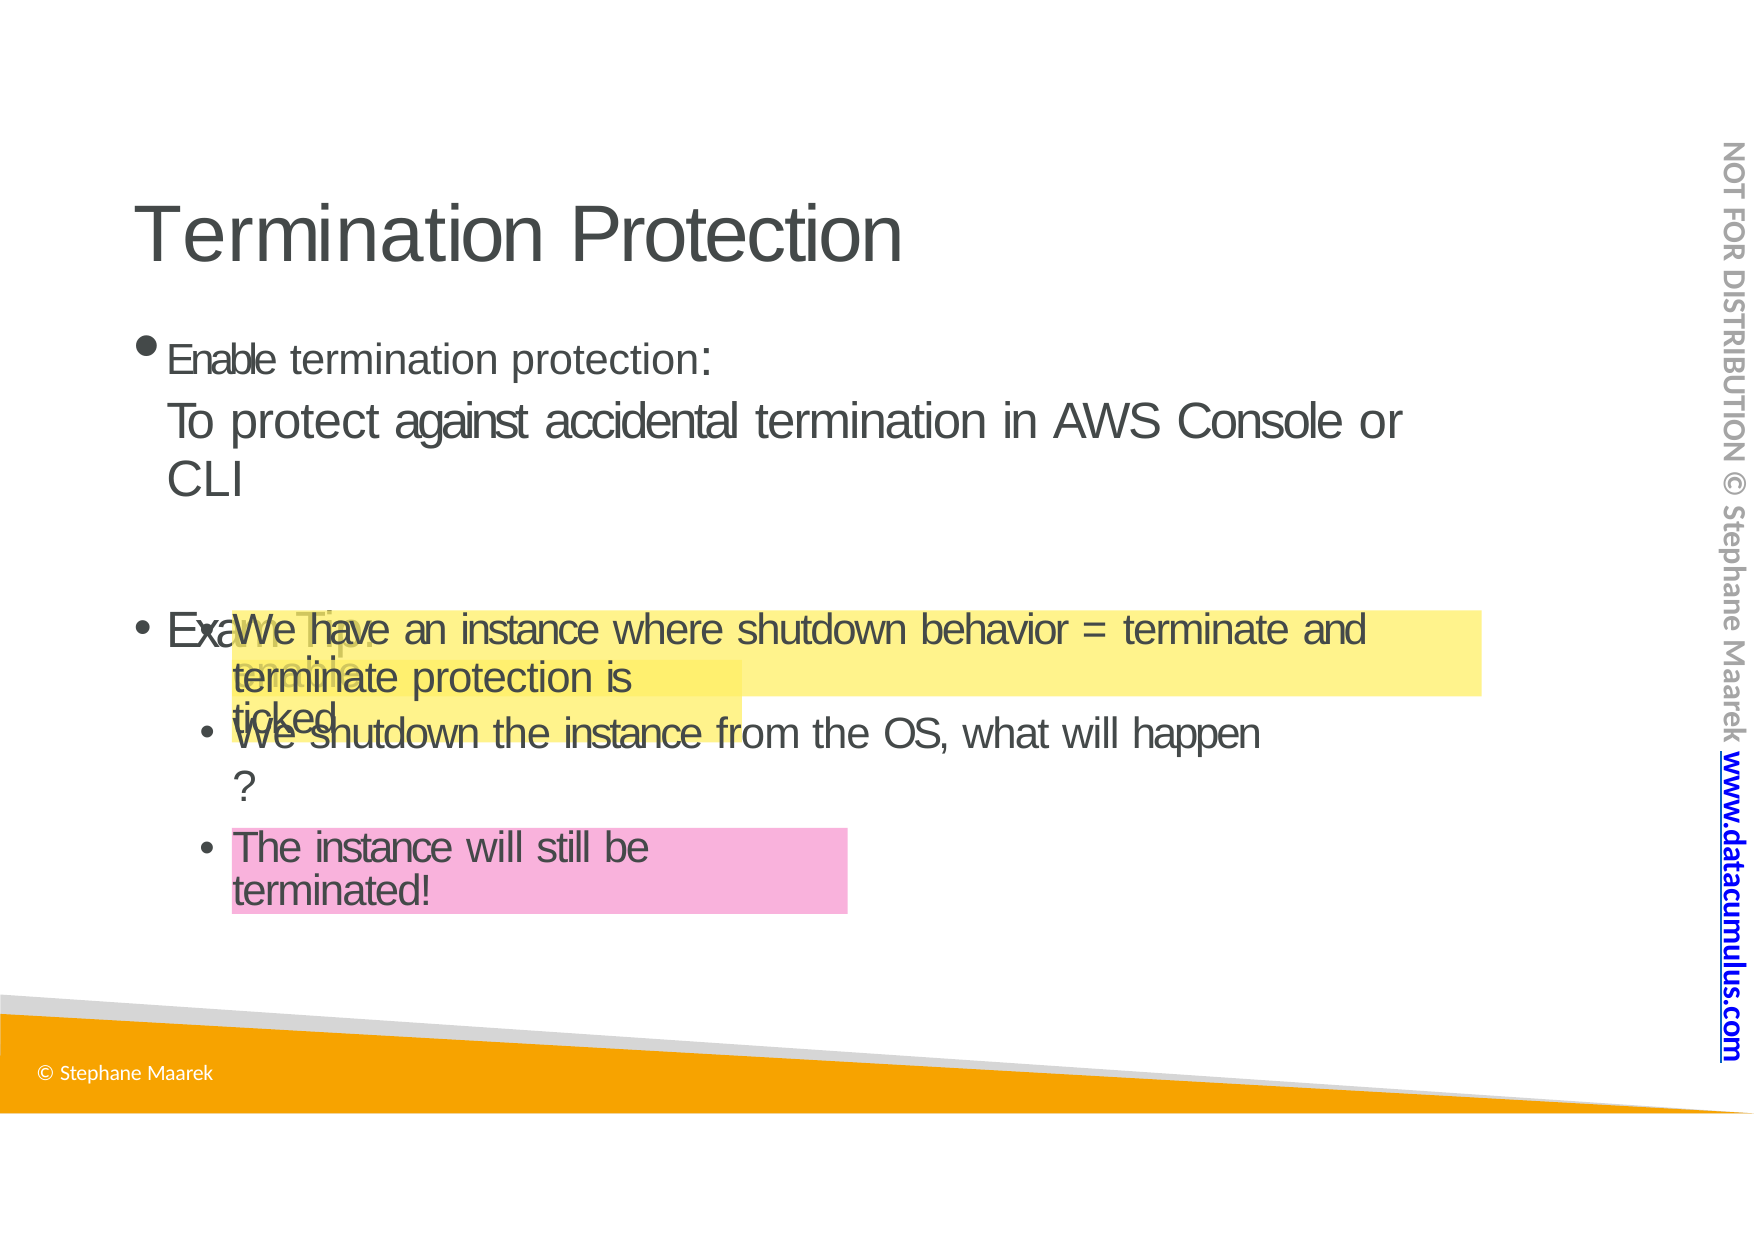

NOT FOR DISTRIBUTION © Stephane Maarek www.datacumulus.com
# Termination Protection
Enable termination protection:
To protect against accidental termination in AWS Console or CLI

Exam Tip:
•
We have an instance where shutdown behavior = terminate and enable
terminate protection is ticked
We shutdown the instance from the OS, what will happen ?
•
The instance will still be terminated!
© Stephane Maarek